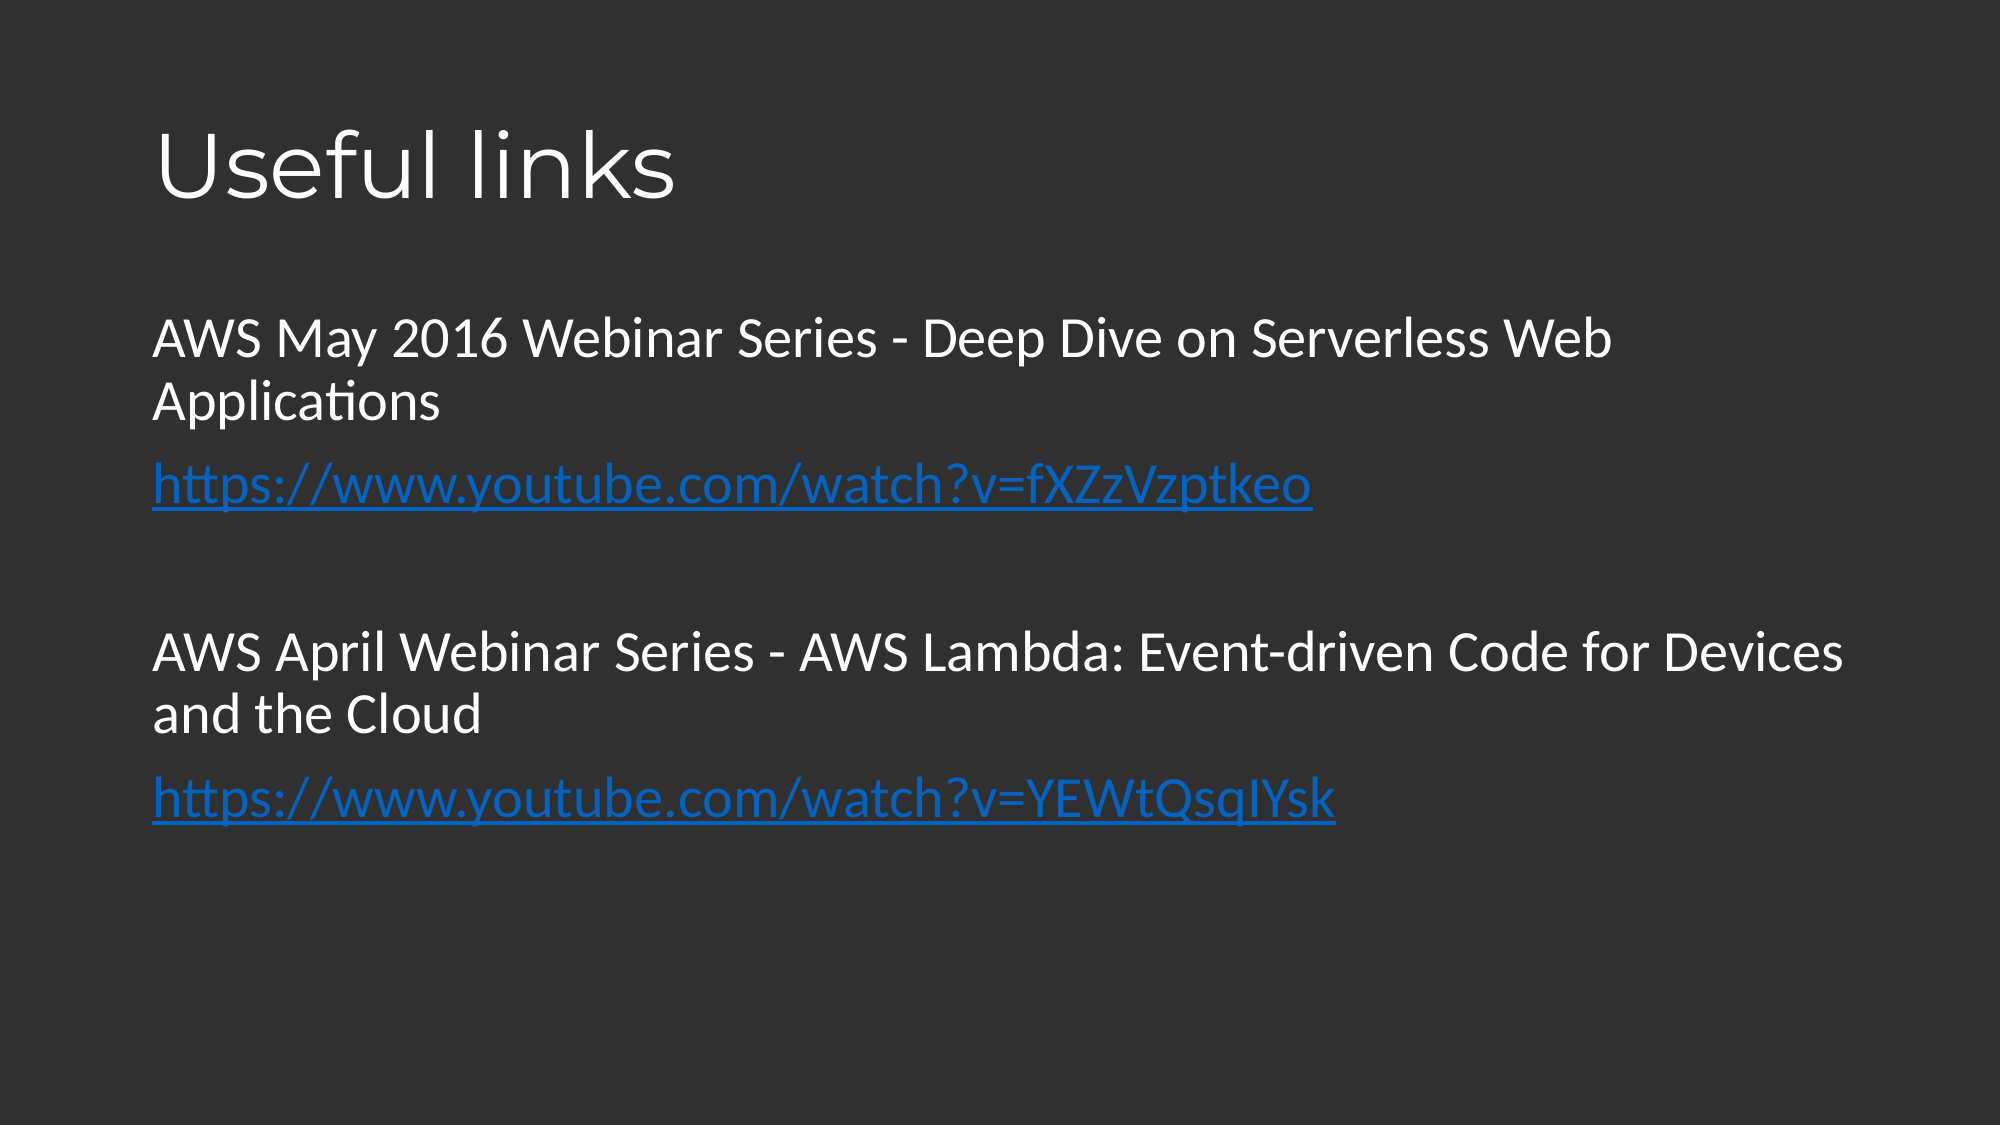

# Useful links
AWS May 2016 Webinar Series - Deep Dive on Serverless Web Applications
https://www.youtube.com/watch?v=fXZzVzptkeo

AWS April Webinar Series - AWS Lambda: Event-driven Code for Devices and the Cloud
https://www.youtube.com/watch?v=YEWtQsqIYsk